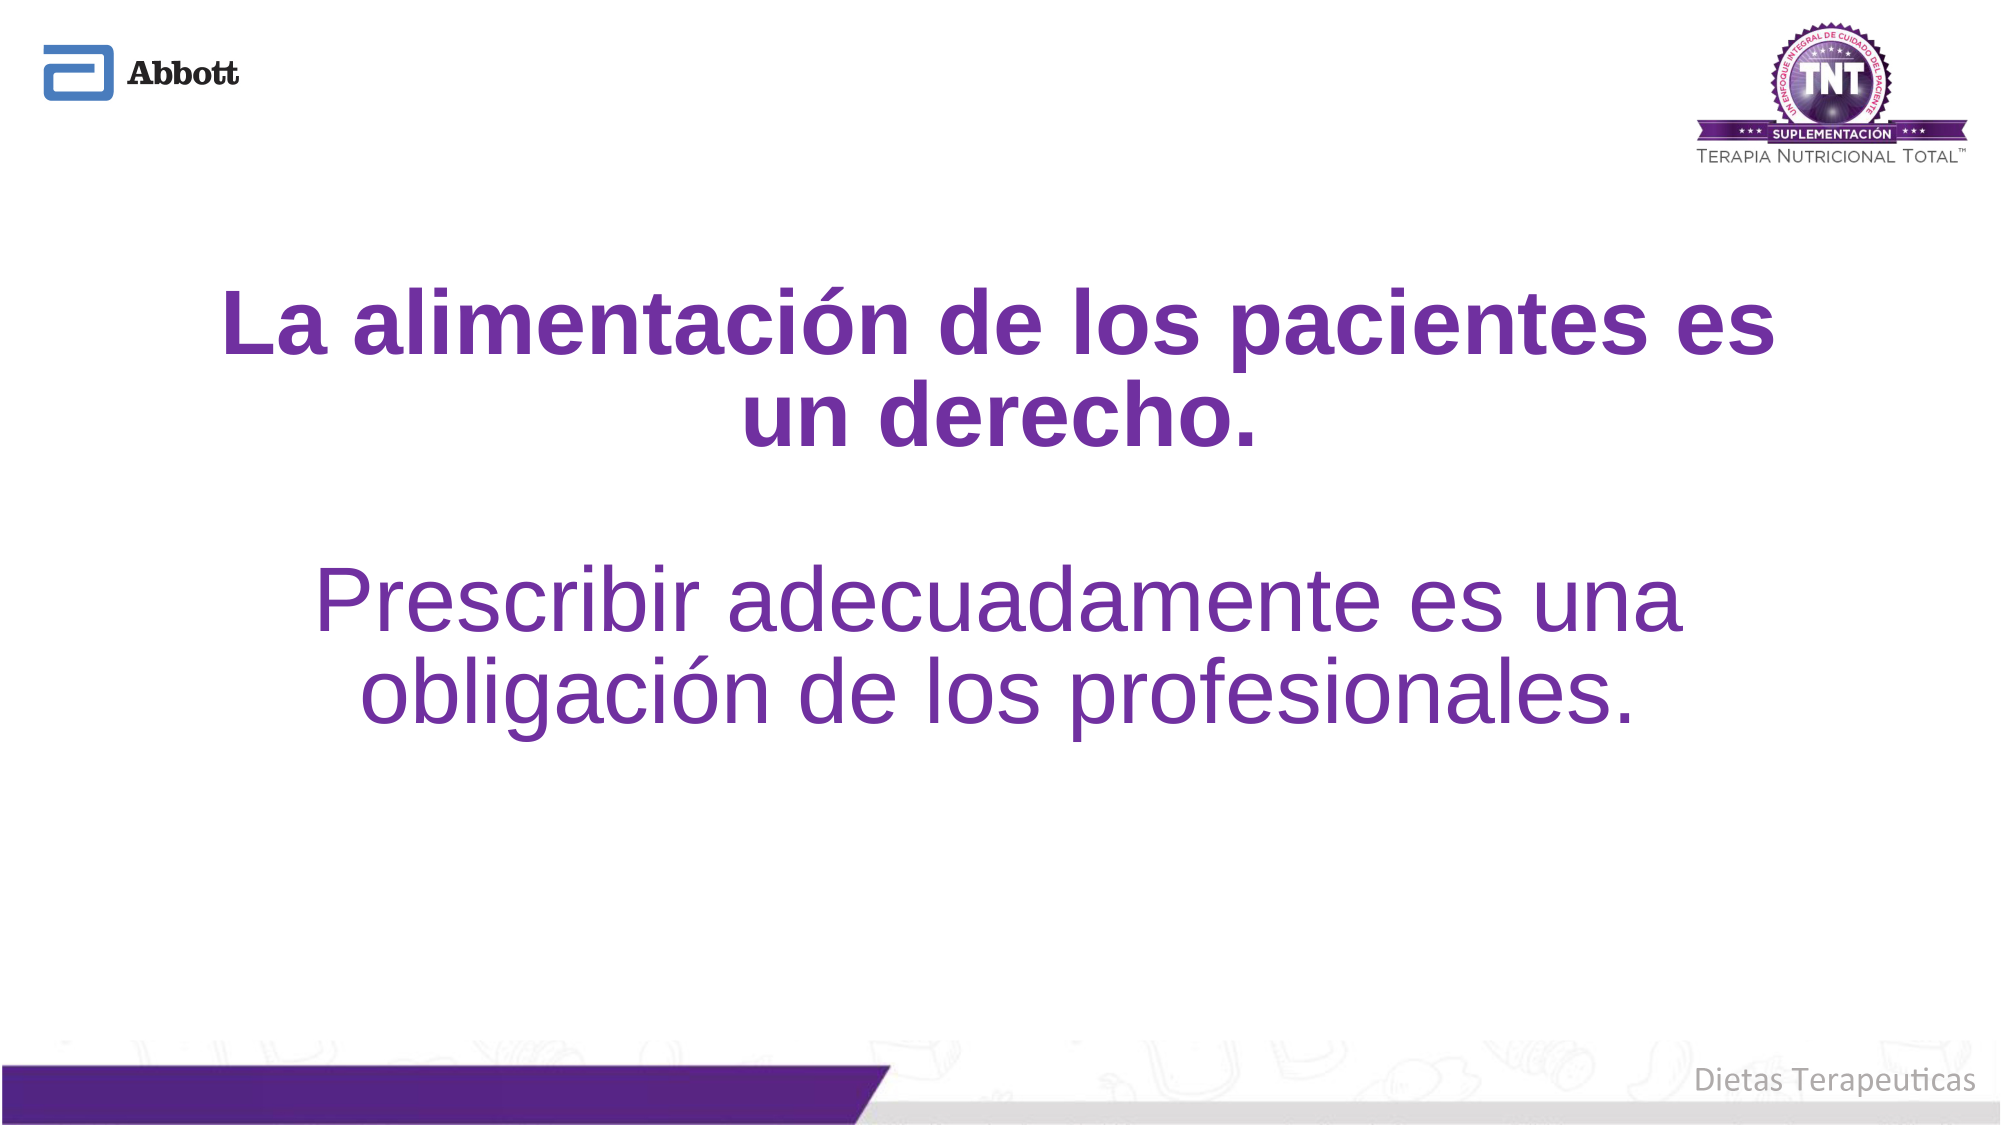

# La alimentación de los pacientes es un derecho. Prescribir adecuadamente es una obligación de los profesionales.